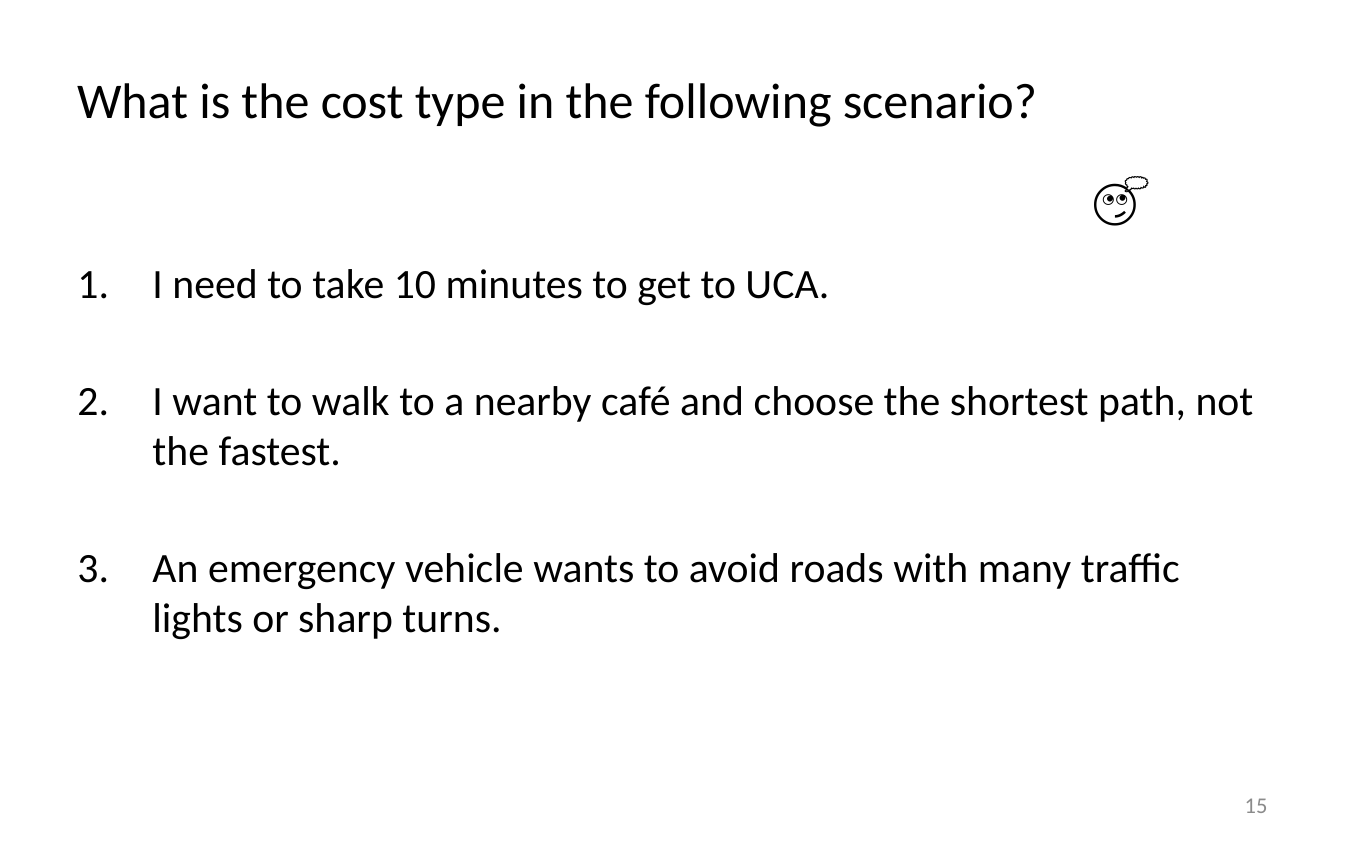

What is the cost type in the following scenario?
🤔
I need to take 10 minutes to get to UCA.

I want to walk to a nearby café and choose the shortest path, not the fastest.

An emergency vehicle wants to avoid roads with many traffic lights or sharp turns.

15